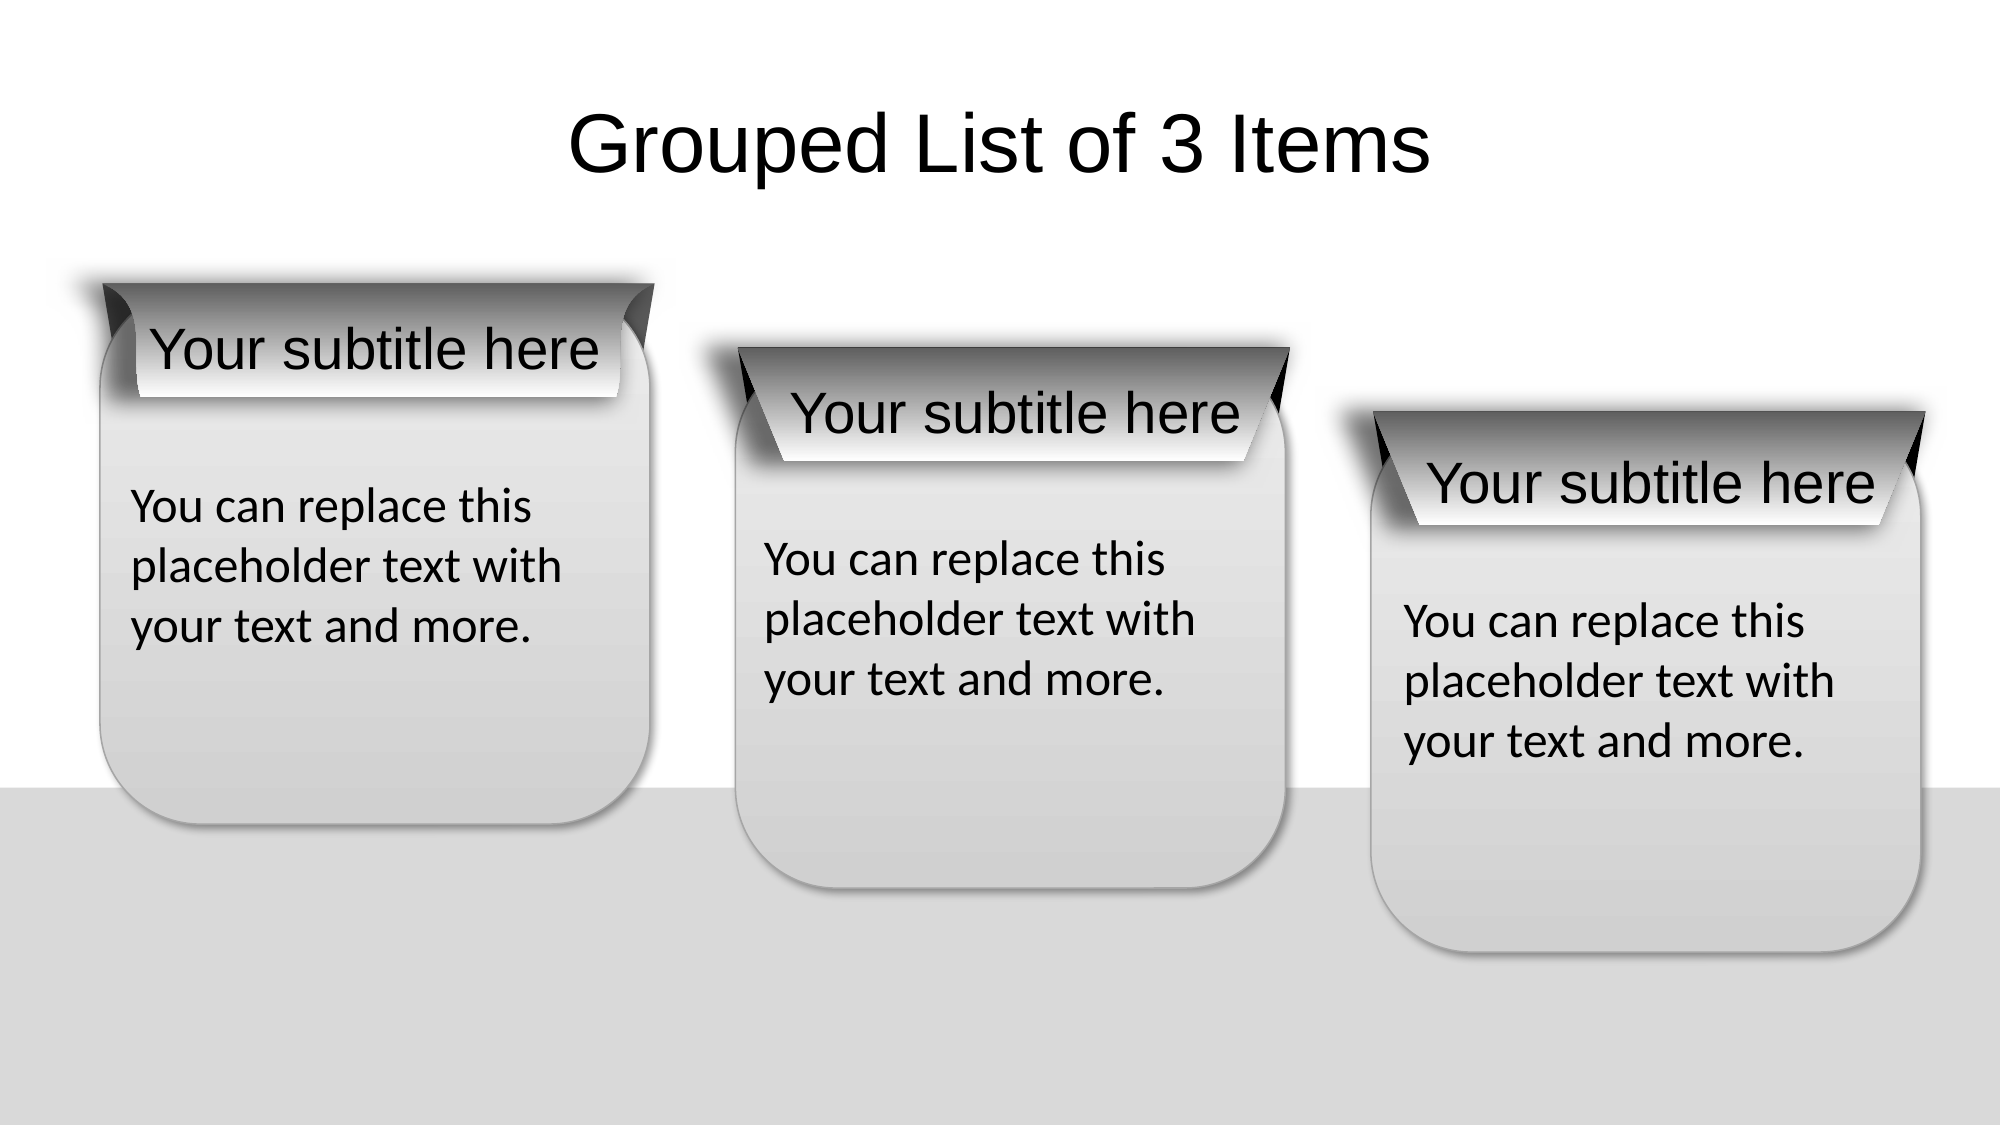

# Grouped List of 3 Items

Your subtitle here
You can replace this placeholder text with your text and more.

Your subtitle here
You can replace this placeholder text with your text and more.

Your subtitle here
You can replace this placeholder text with your text and more.